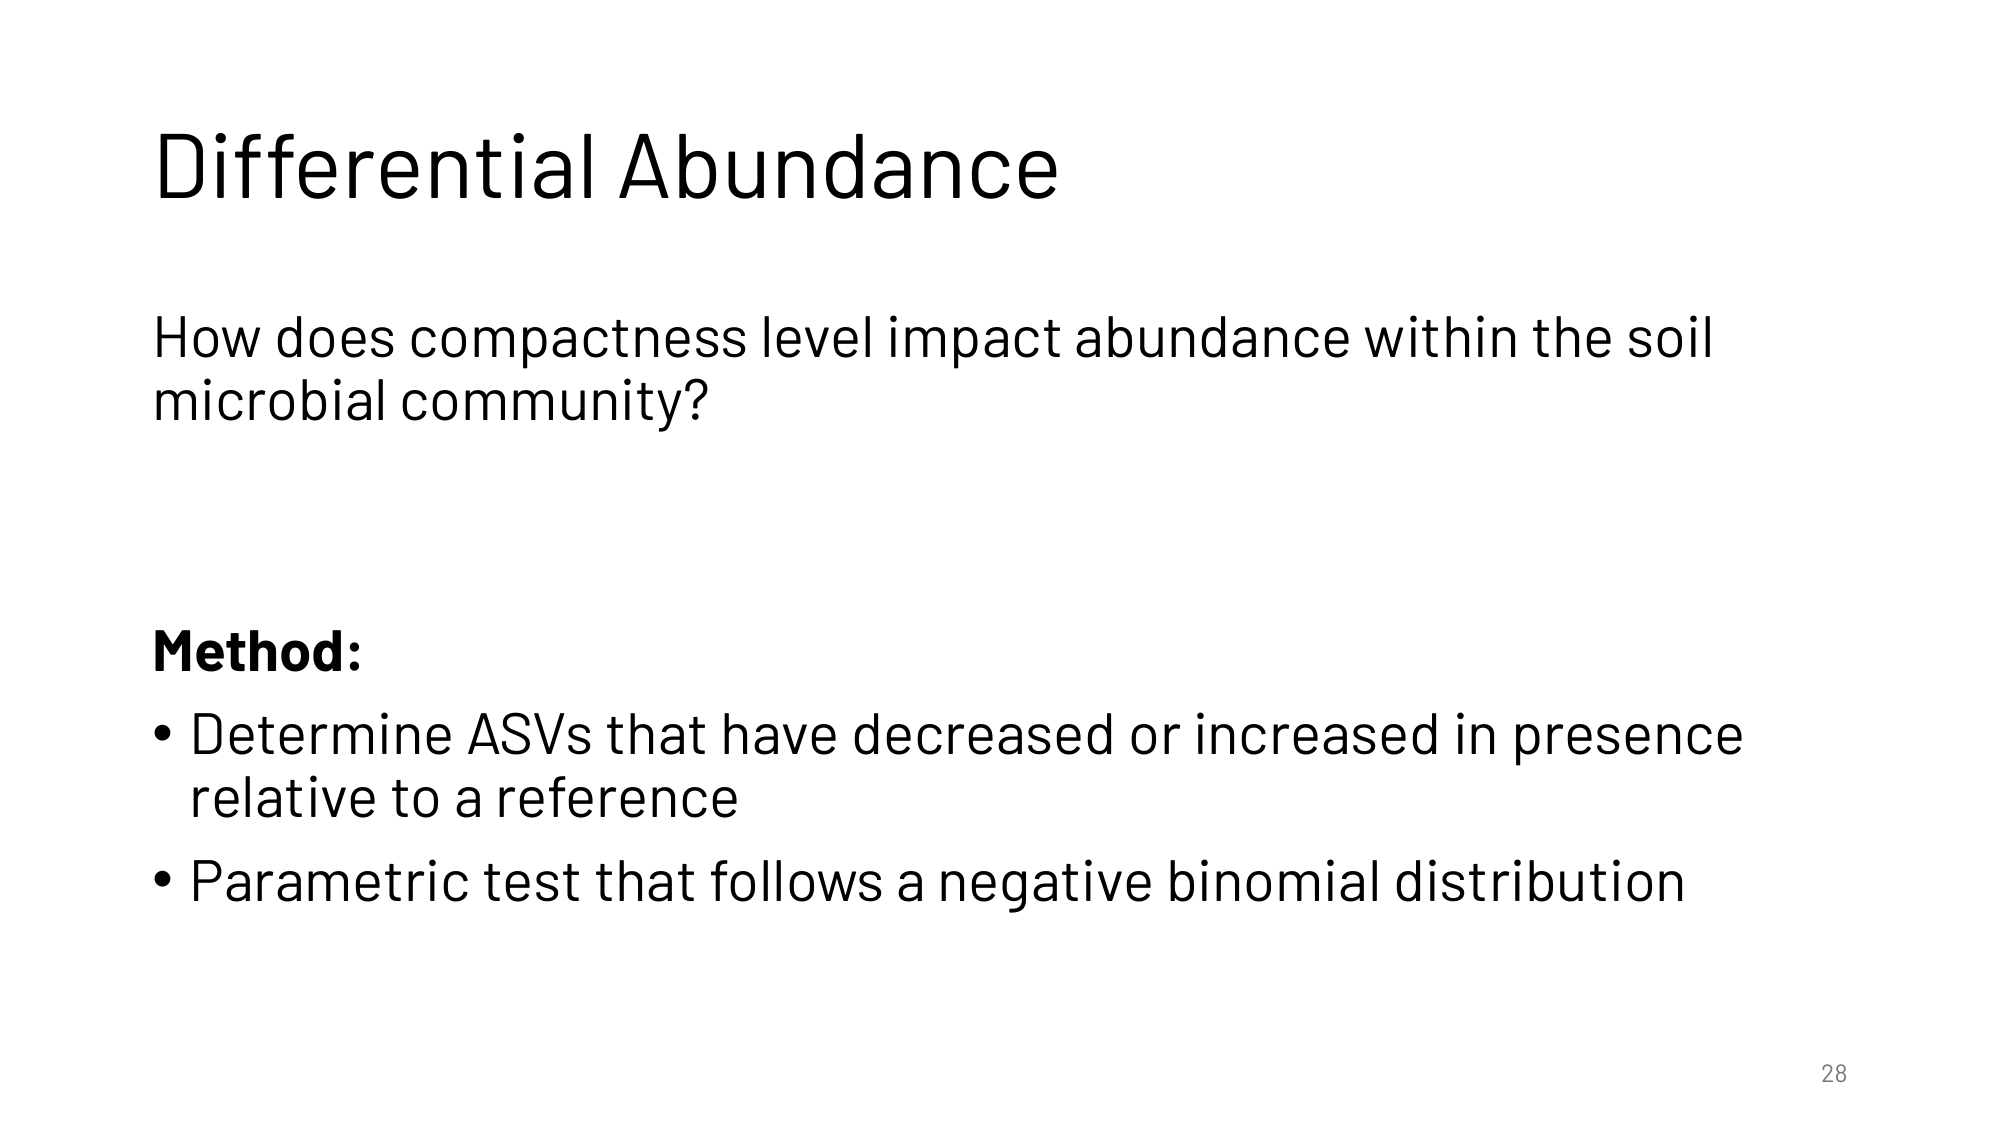

# Differential Abundance
How does compactness level impact abundance within the soil microbial community?

Method:
Determine ASVs that have decreased or increased in presence relative to a reference
Parametric test that follows a negative binomial distribution
28